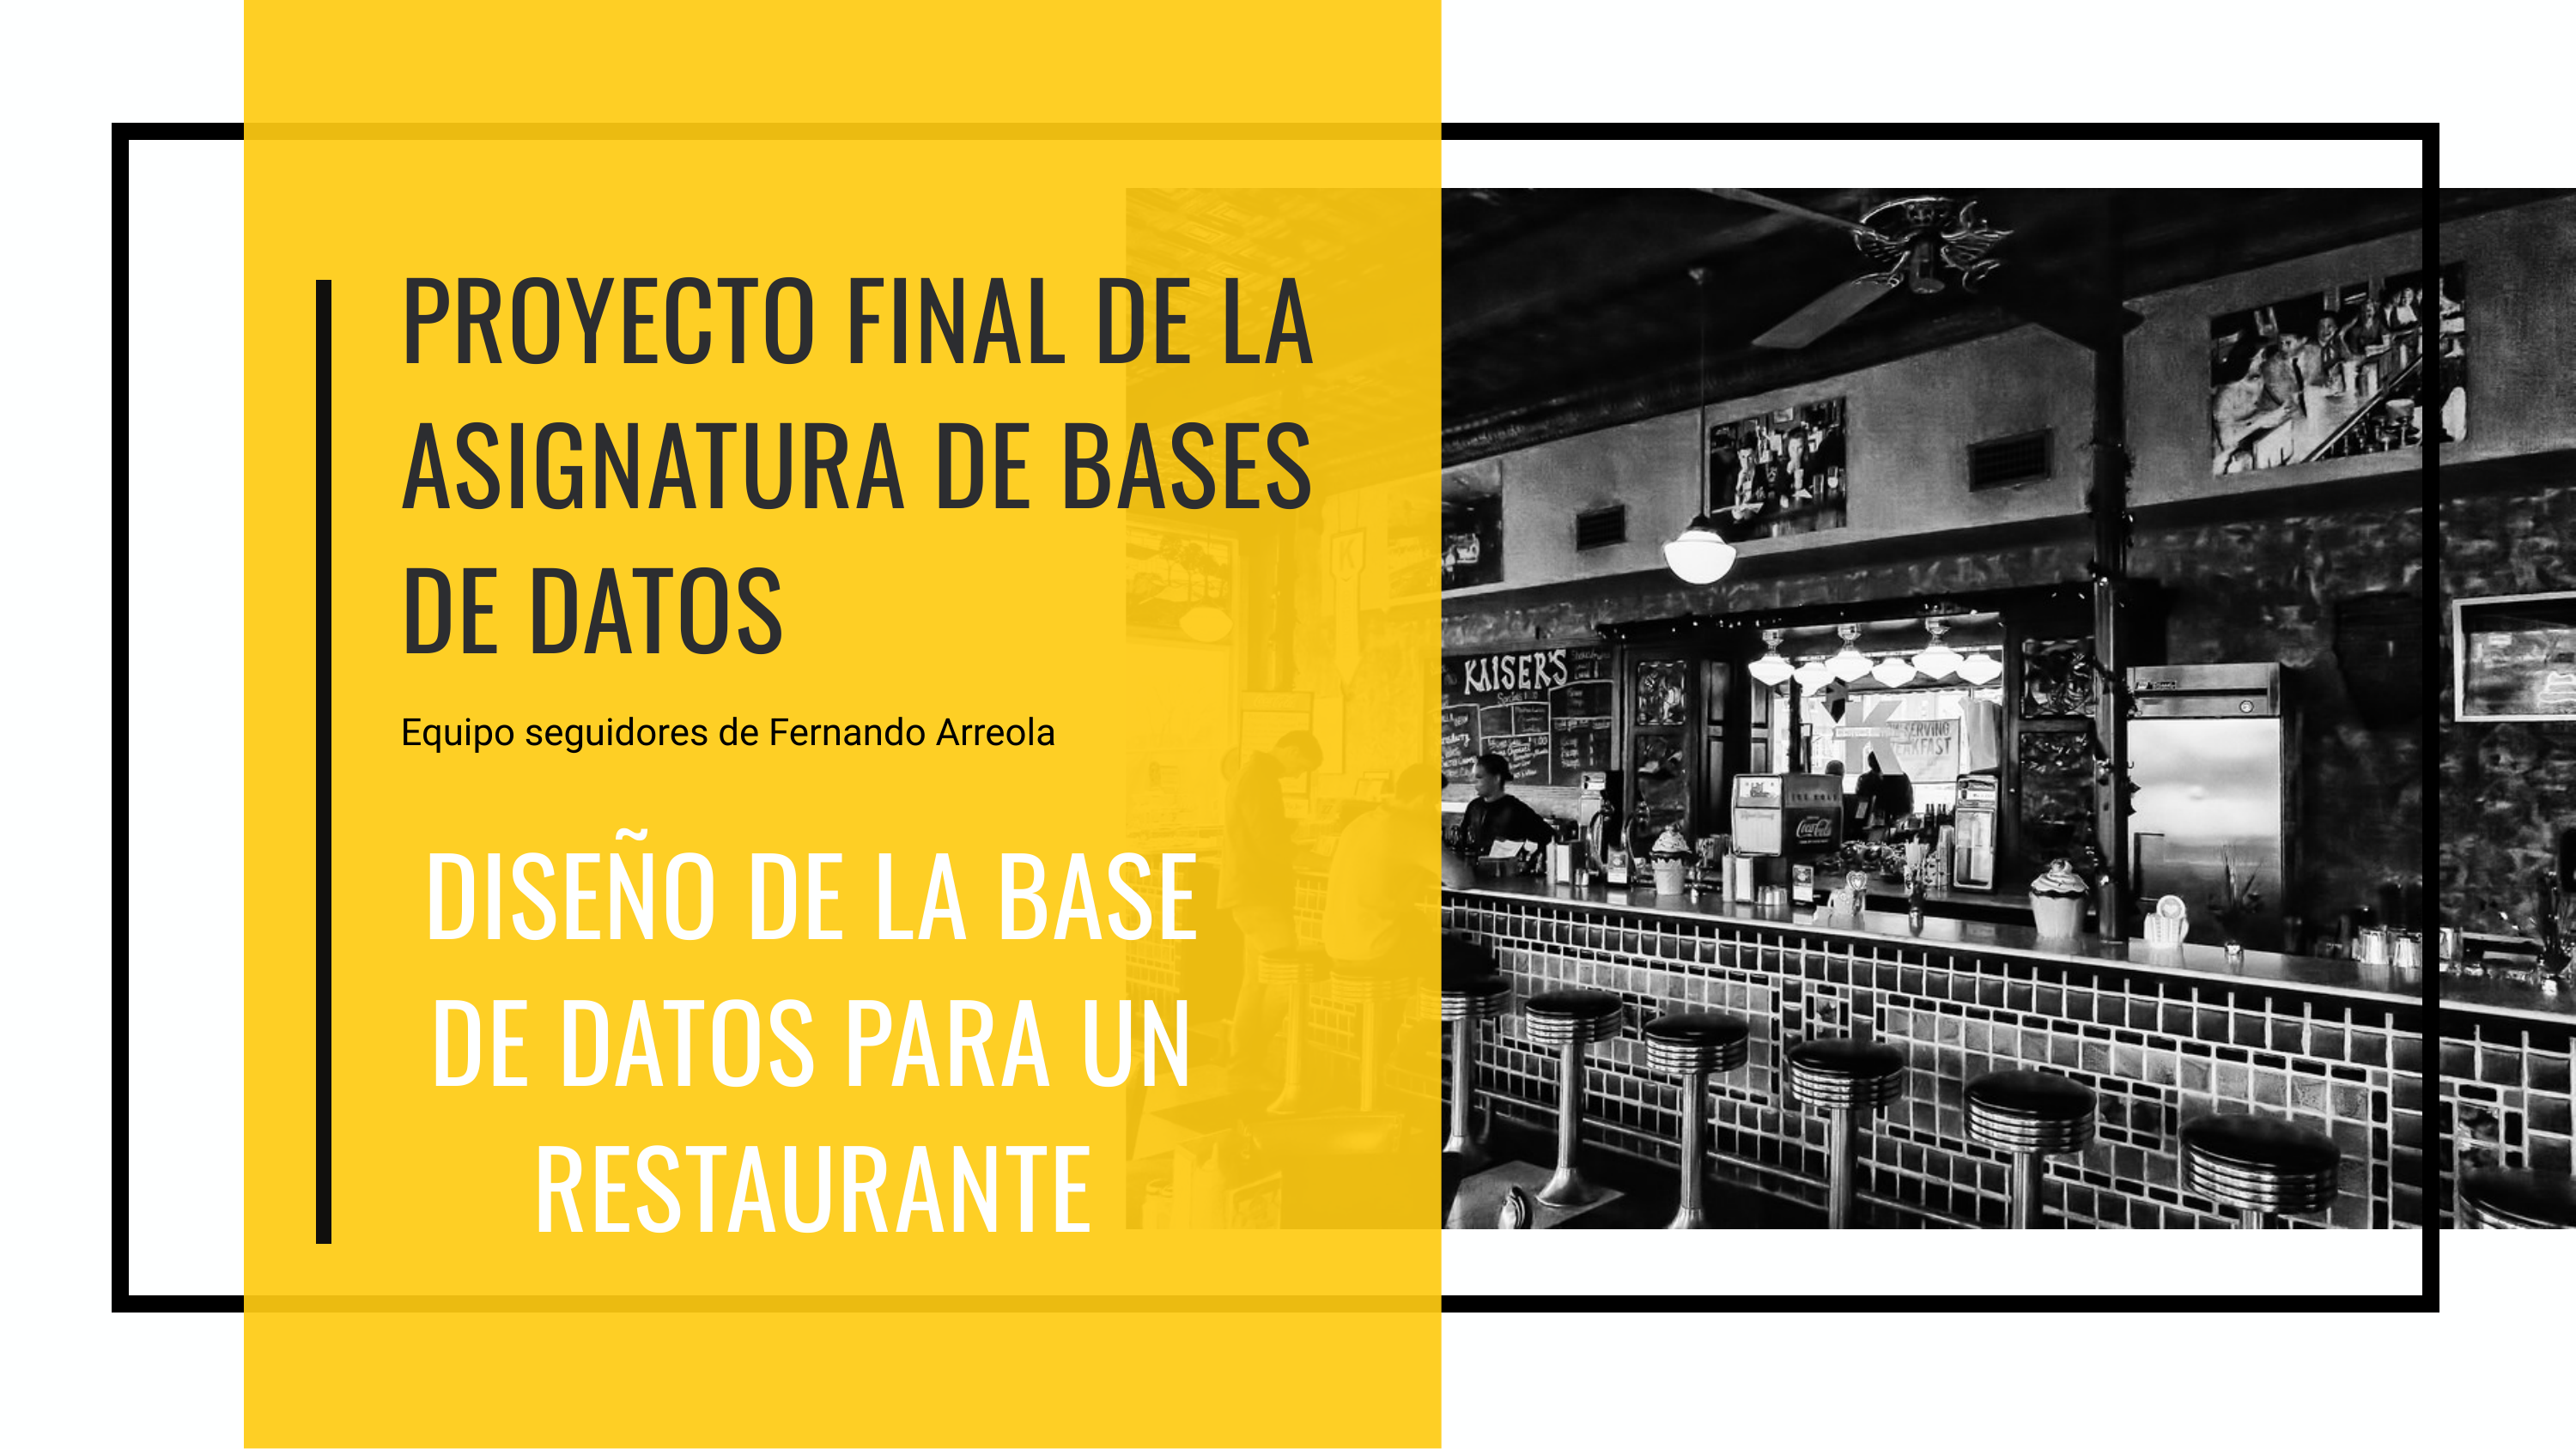

PROYECTO FINAL DE LA ASIGNATURA DE BASES DE DATOS

Equipo seguidores de Fernando Arreola
DISEÑO DE LA BASE DE DATOS PARA UN RESTAURANTE